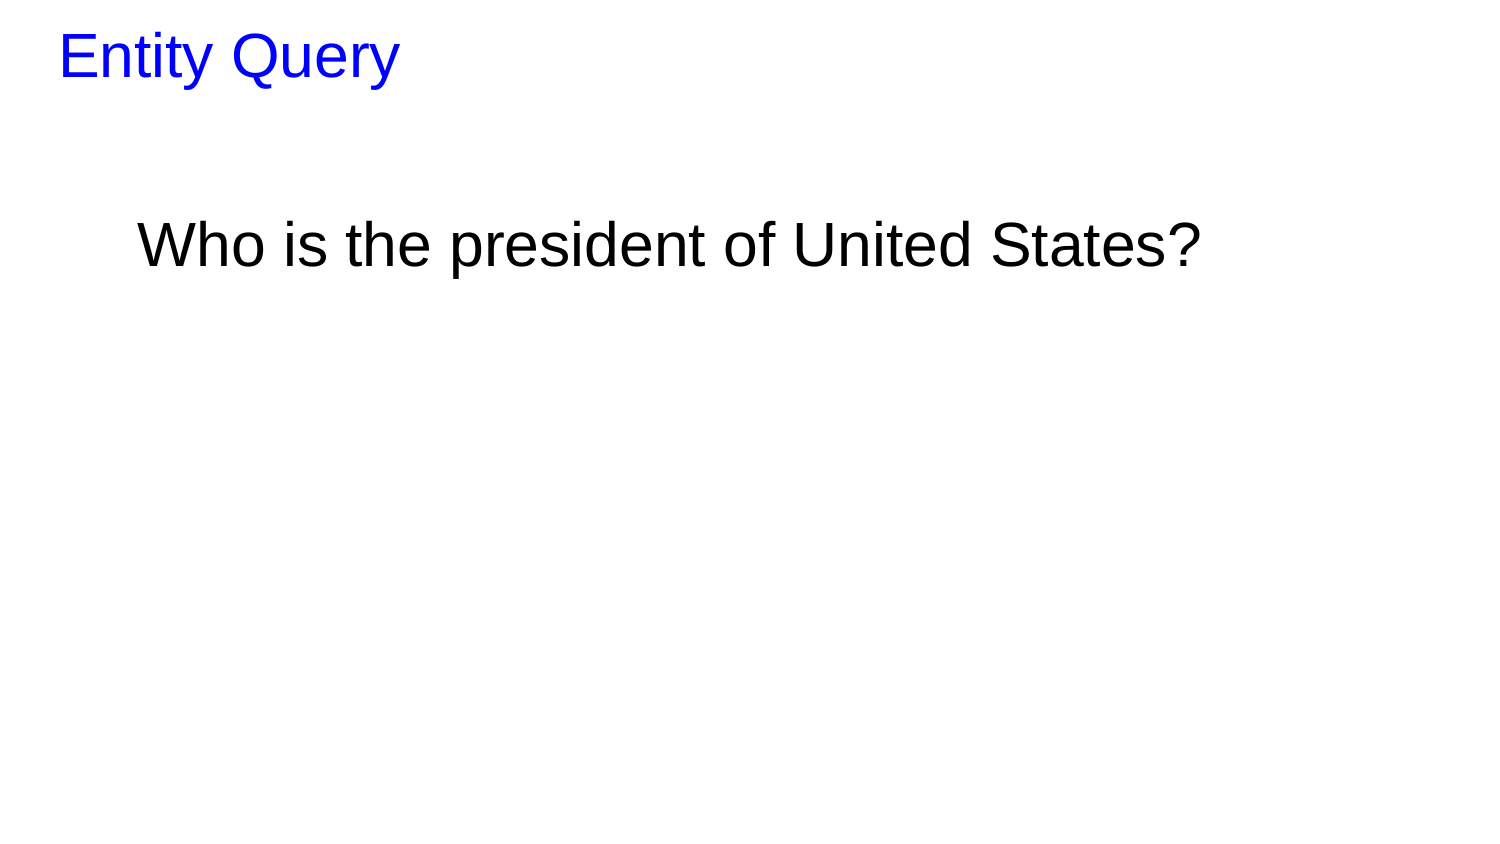

# Entity Query
Who is the president of United States?